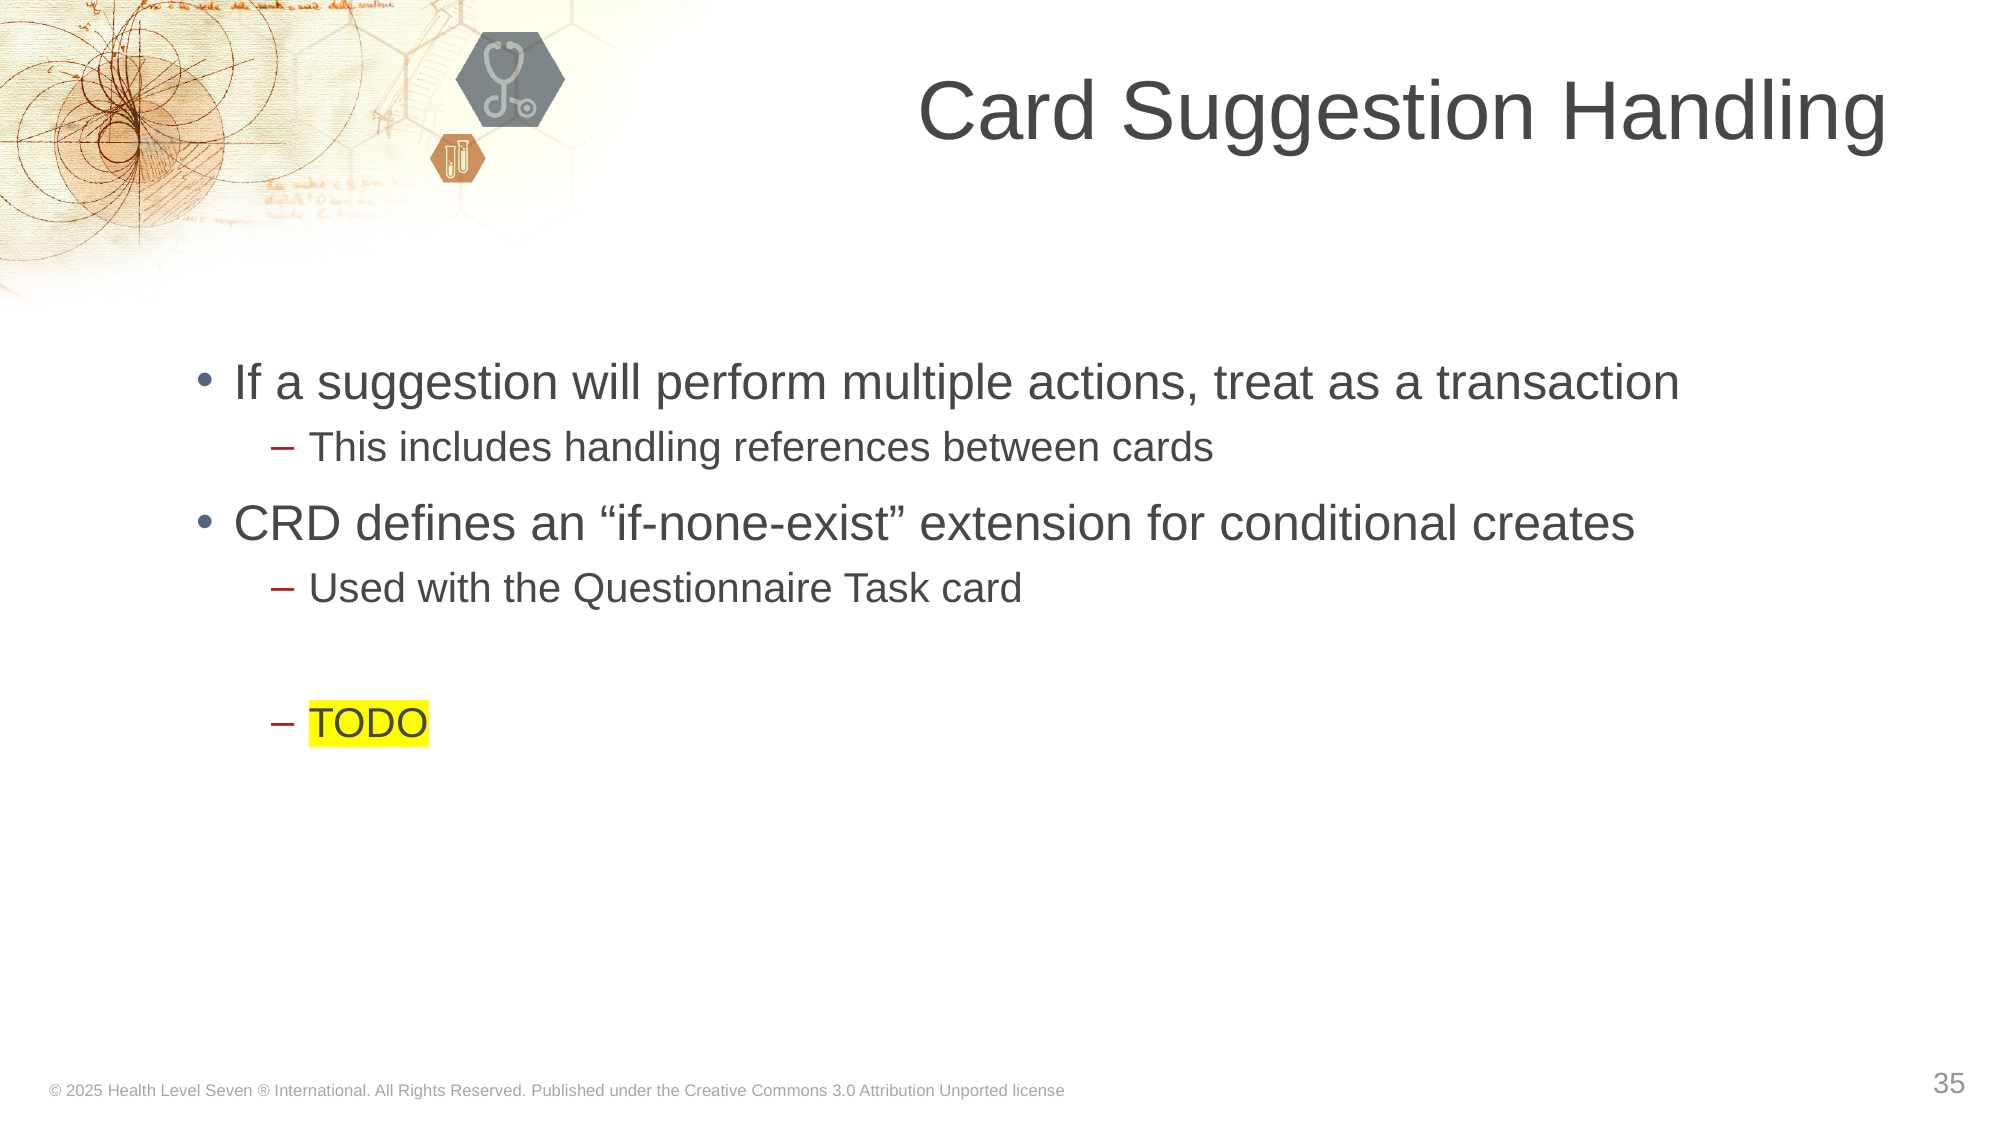

# Card Suggestion Handling
If a suggestion will perform multiple actions, treat as a transaction
This includes handling references between cards
CRD defines an “if-none-exist” extension for conditional creates
Used with the Questionnaire Task card

TODO
35